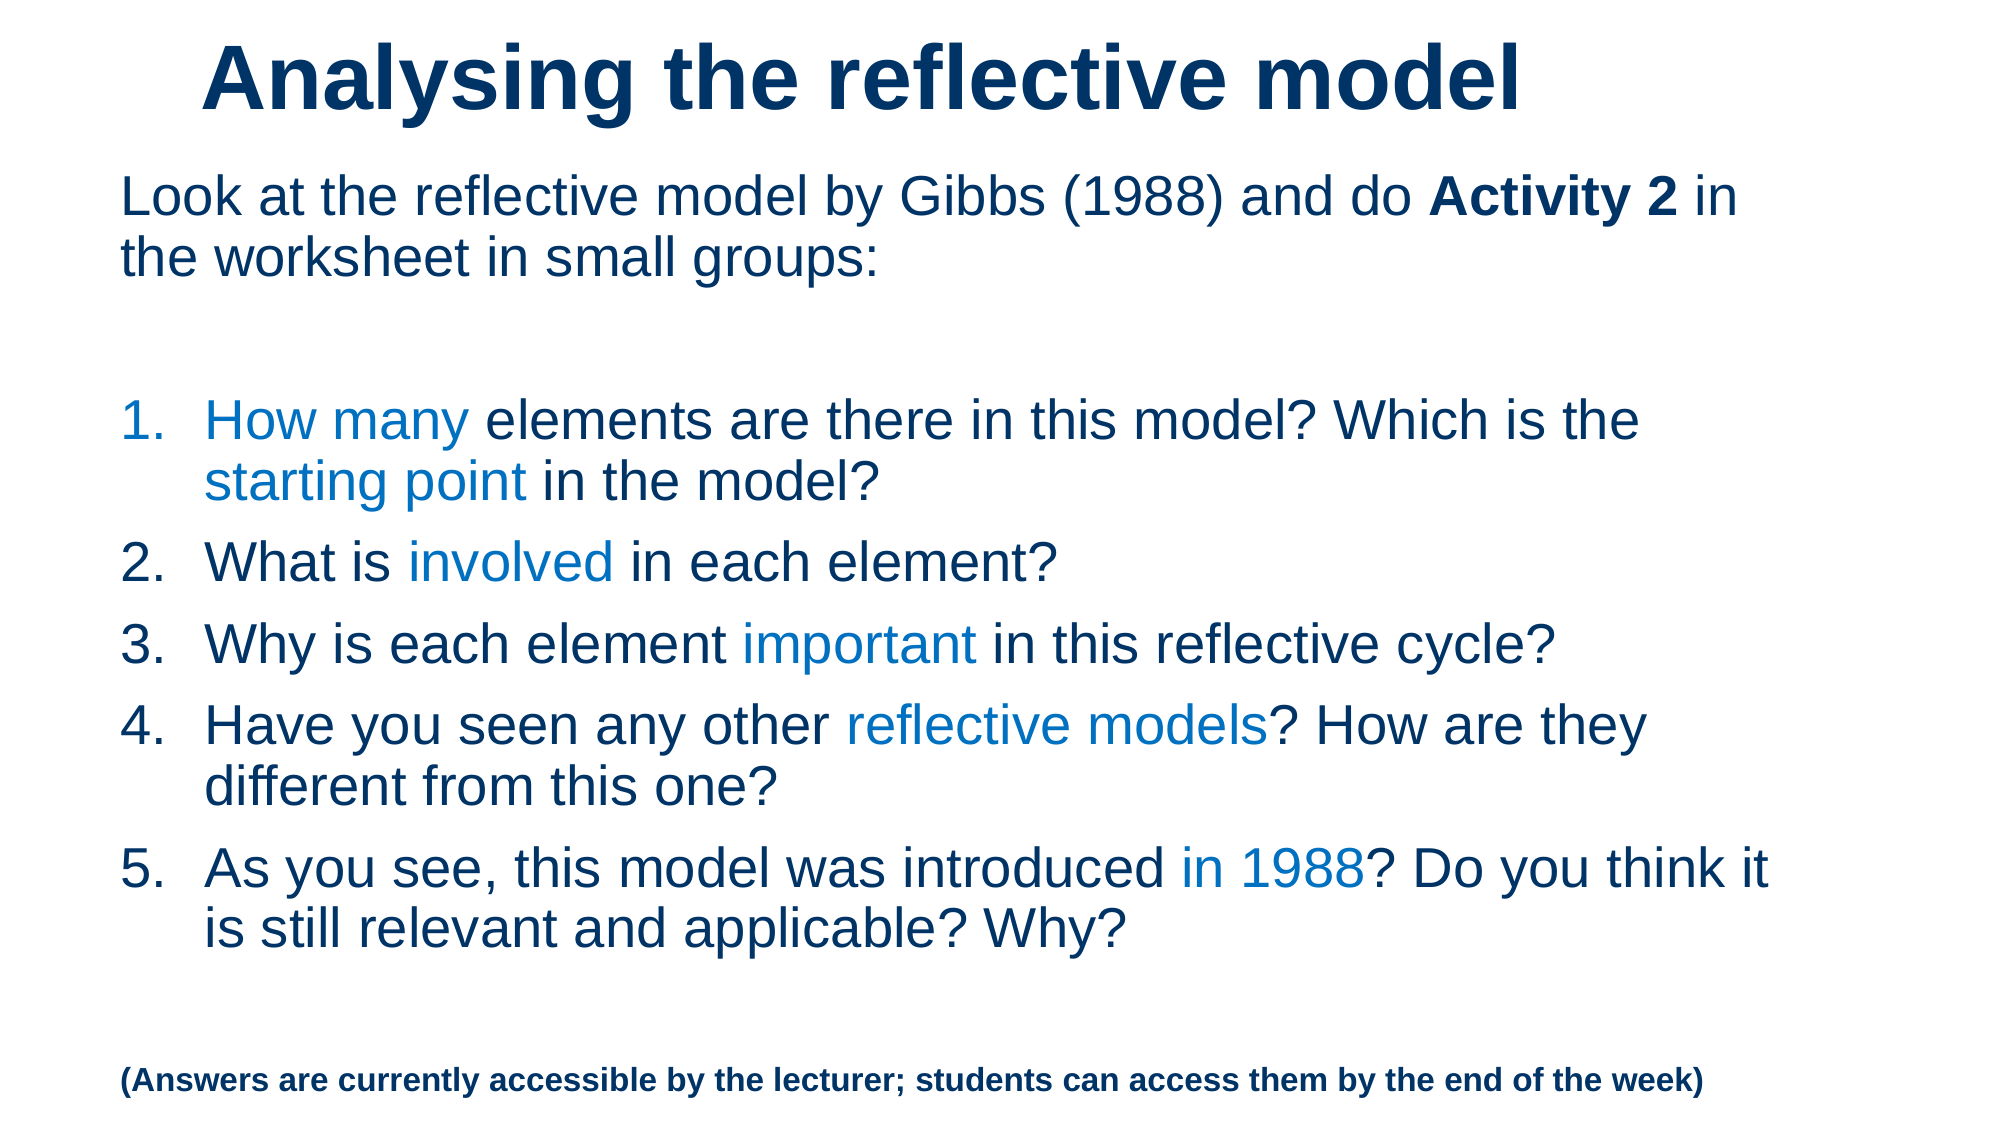

# Analysing the reflective model
Look at the reflective model by Gibbs (1988) and do Activity 2 in the worksheet in small groups:

How many elements are there in this model? Which is the starting point in the model?
What is involved in each element?
Why is each element important in this reflective cycle?
Have you seen any other reflective models? How are they different from this one?
As you see, this model was introduced in 1988? Do you think it is still relevant and applicable? Why?

(Answers are currently accessible by the lecturer; students can access them by the end of the week)